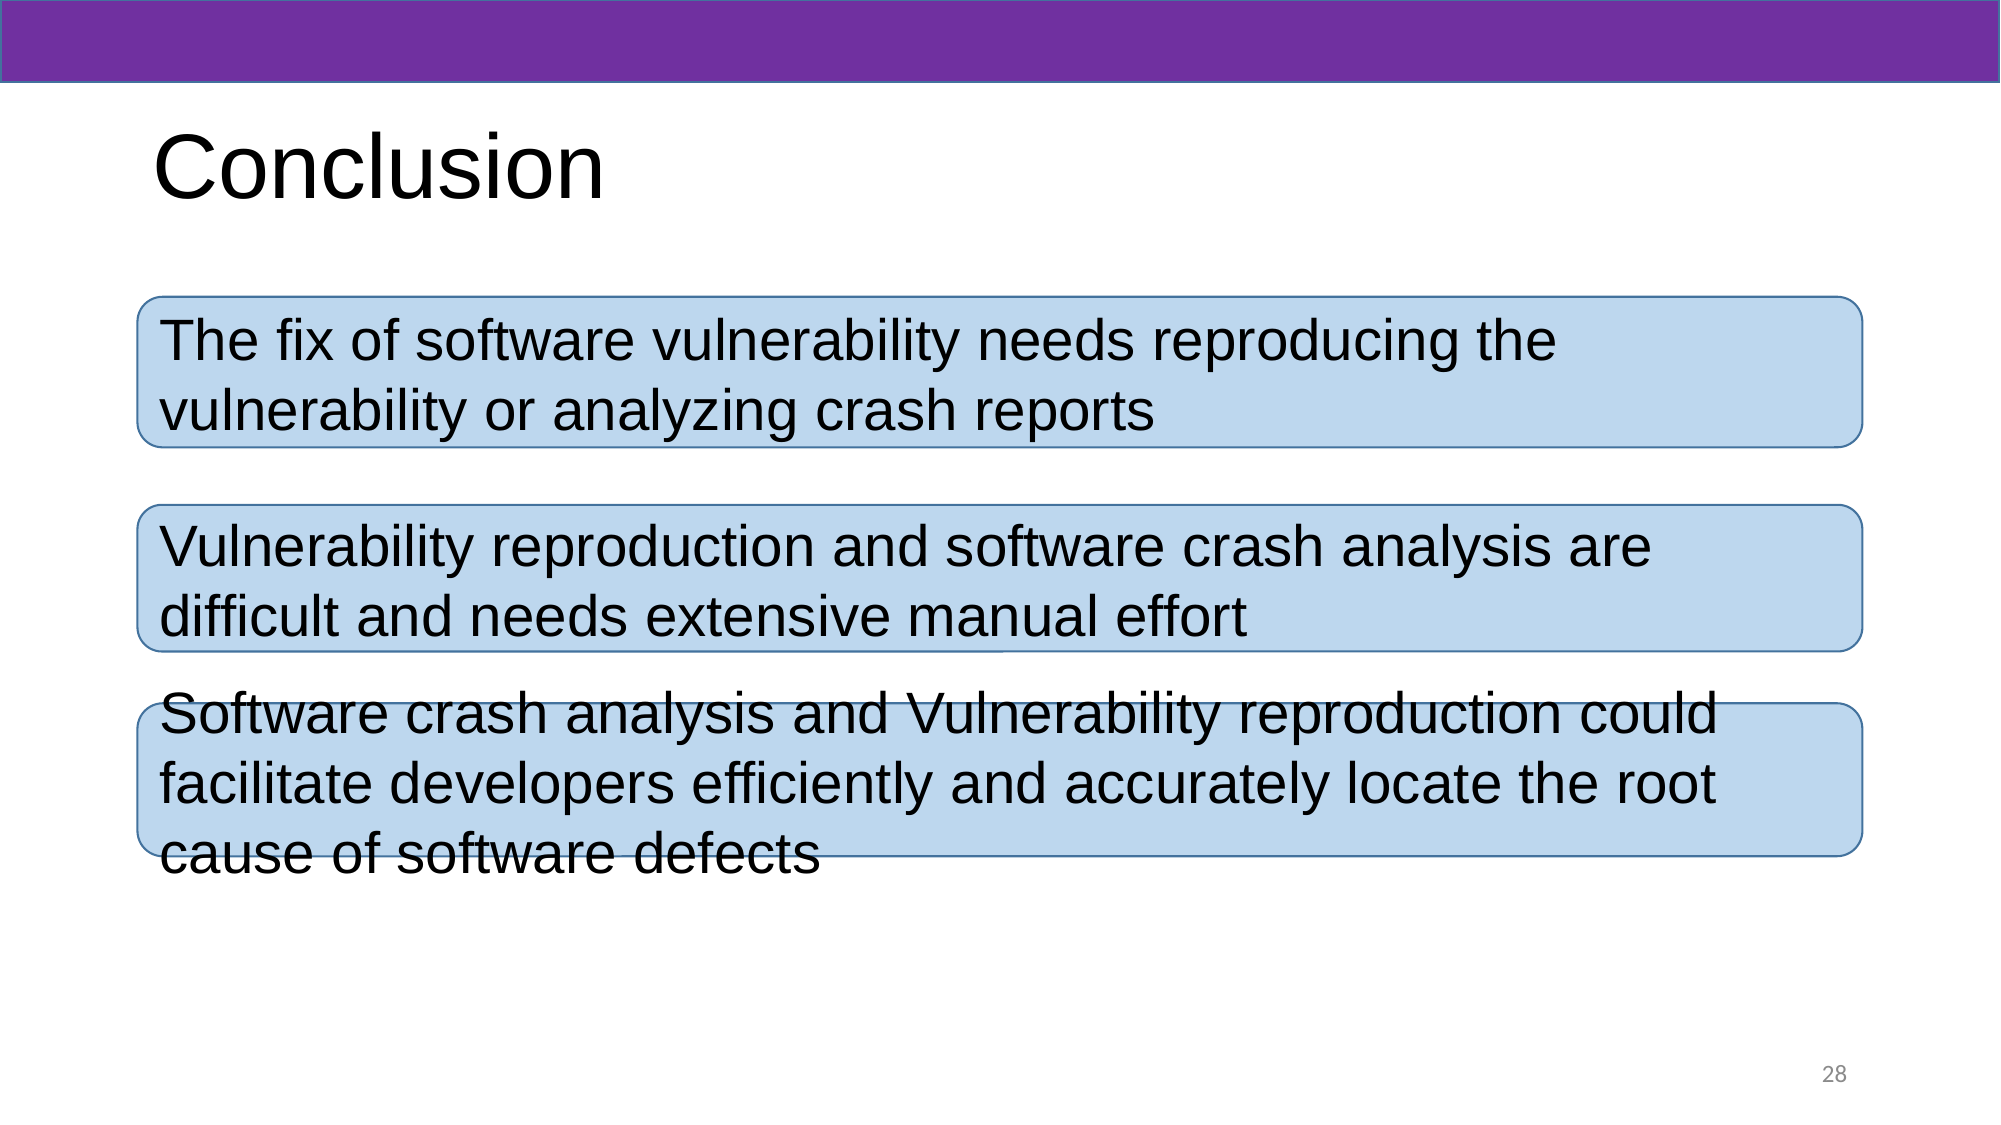

# Conclusion
The fix of software vulnerability needs reproducing the vulnerability or analyzing crash reports
Vulnerability reproduction and software crash analysis are difficult and needs extensive manual effort
Software crash analysis and Vulnerability reproduction could facilitate developers efficiently and accurately locate the root cause of software defects
28